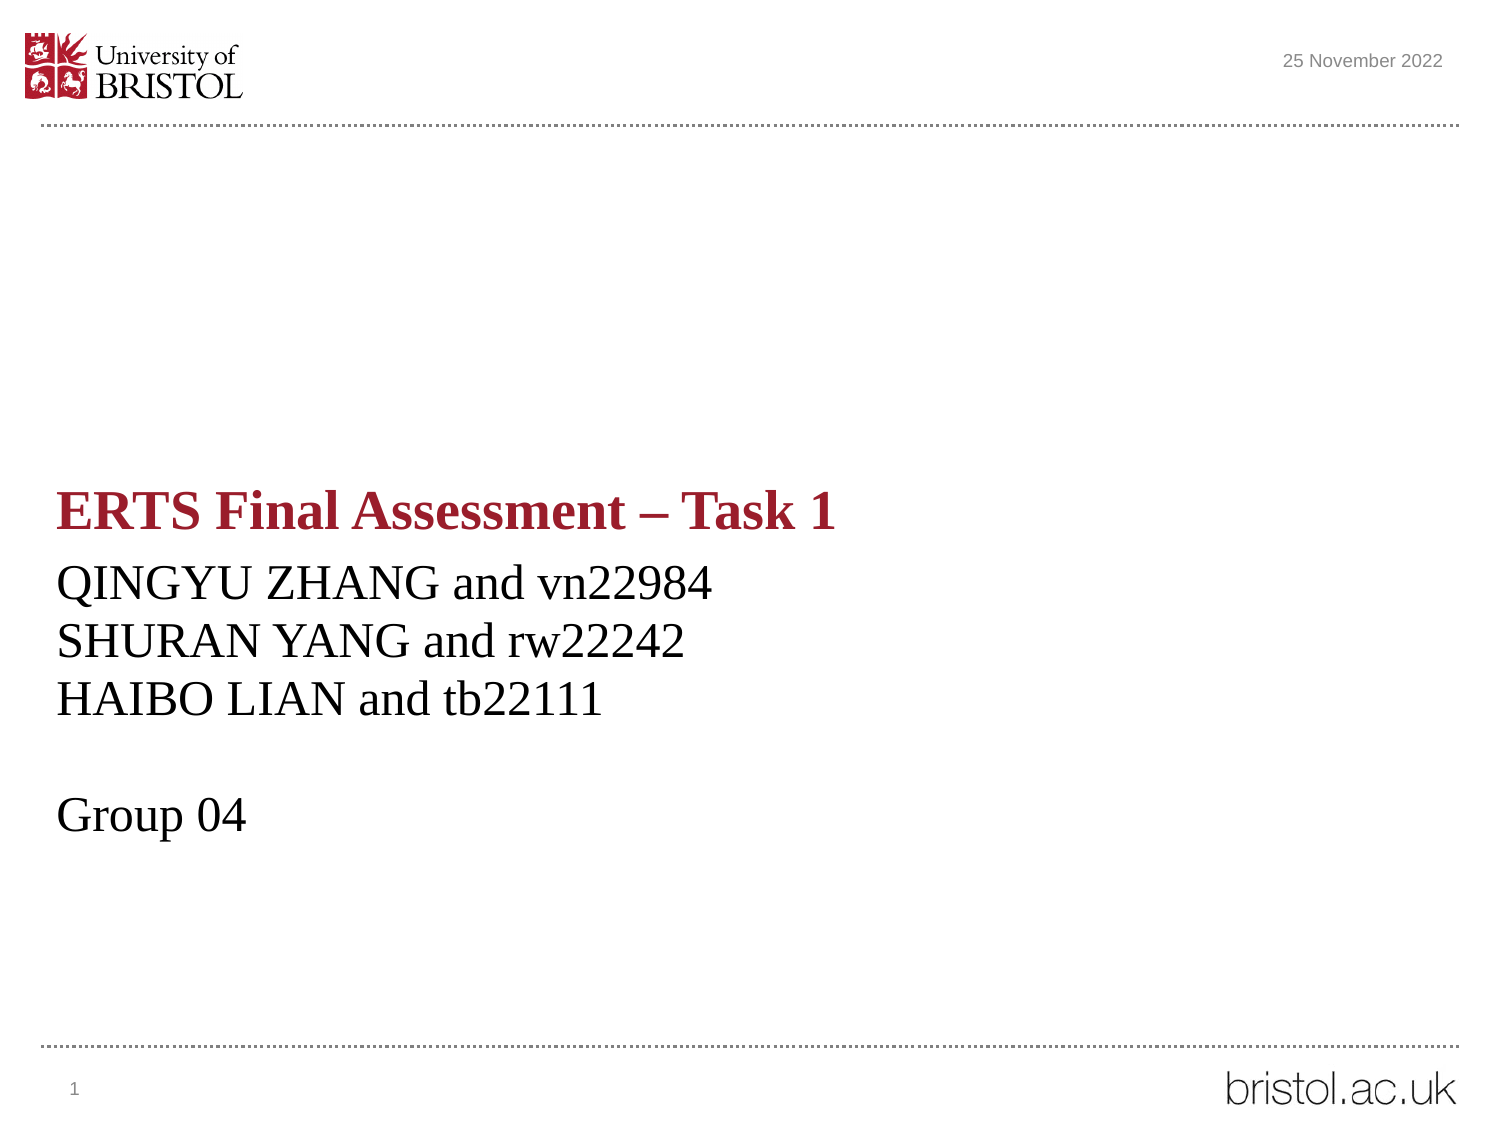

25 November 2022
# ERTS Final Assessment – Task 1
QINGYU ZHANG and vn22984
SHURAN YANG and rw22242
HAIBO LIAN and tb22111

Group 04

1